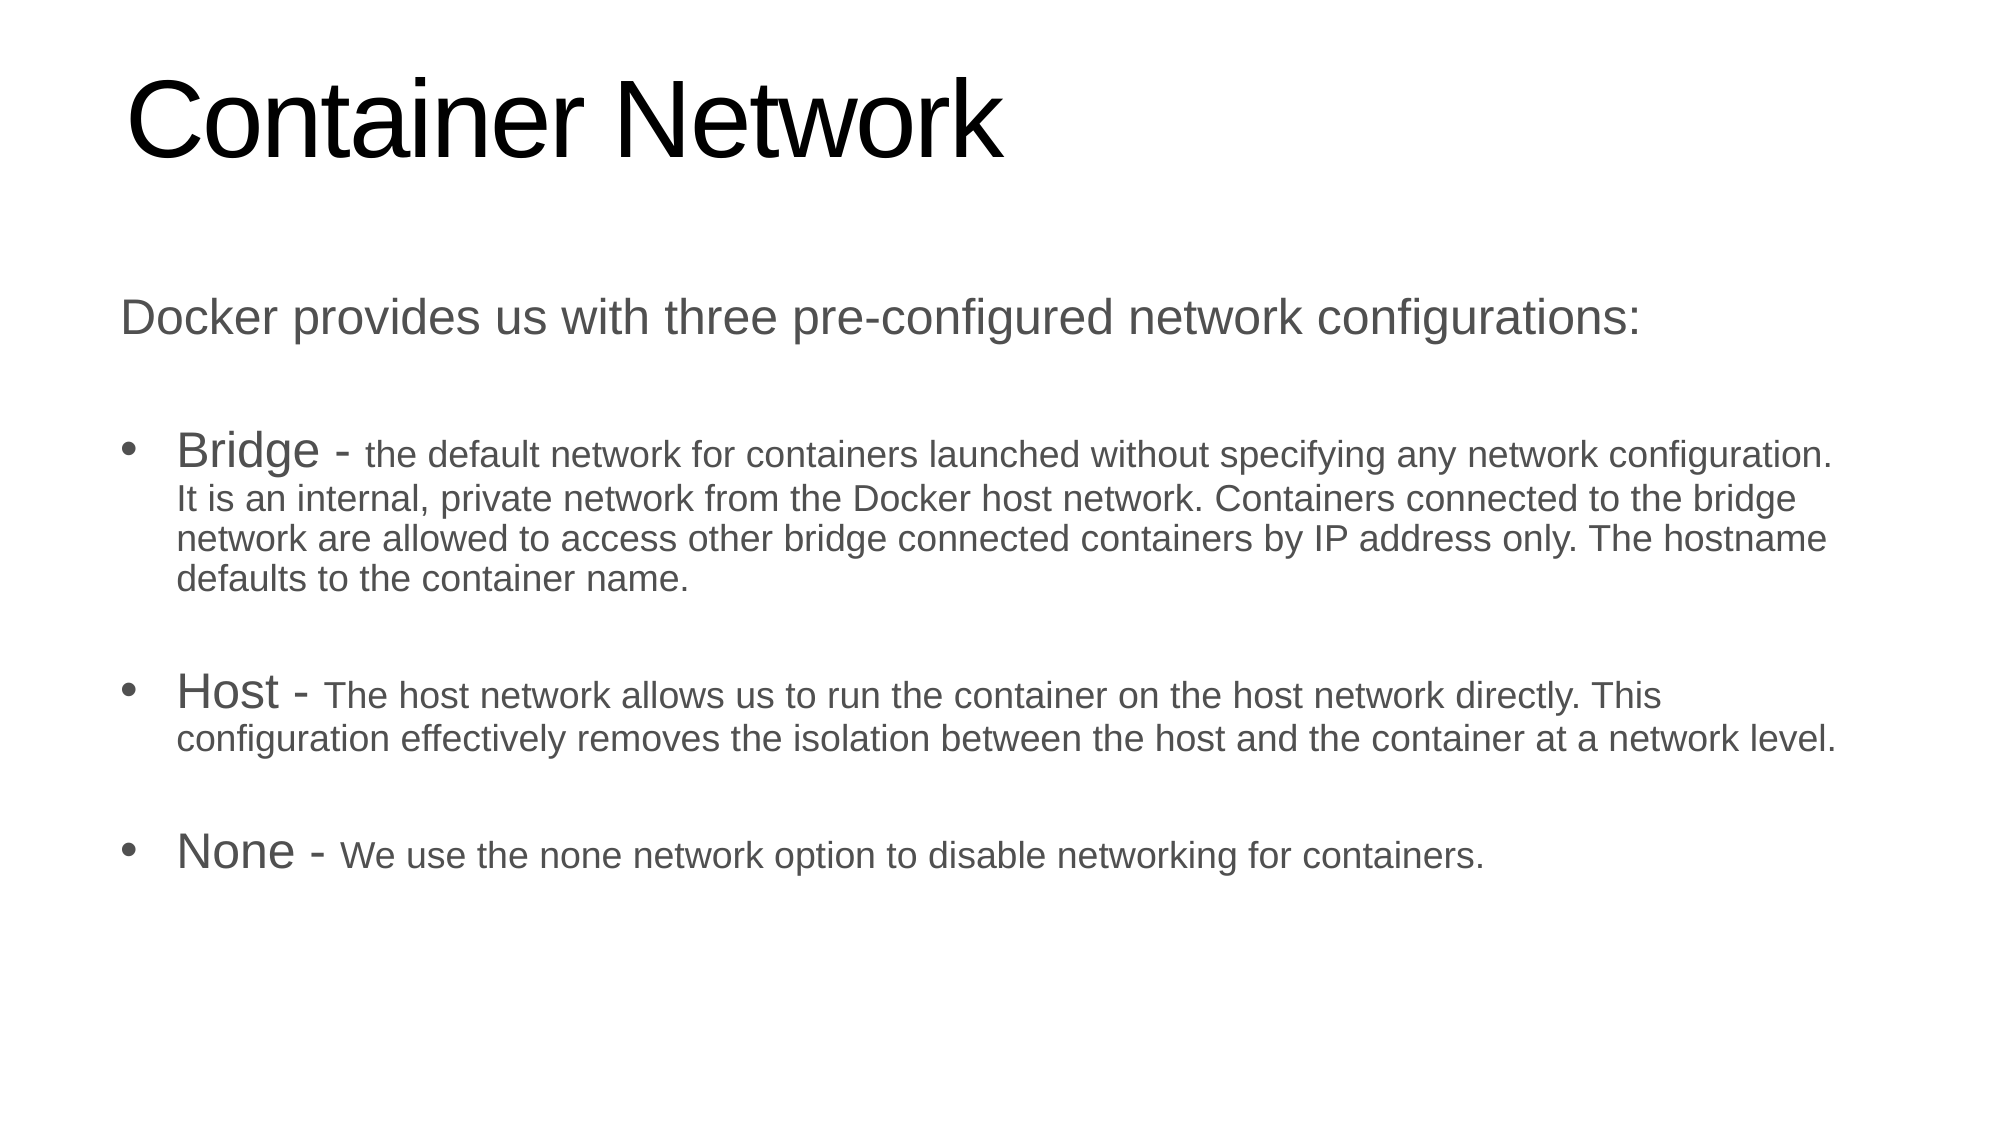

# Container Network
Docker provides us with three pre-configured network configurations:

Bridge - the default network for containers launched without specifying any network configuration. It is an internal, private network from the Docker host network. Containers connected to the bridge network are allowed to access other bridge connected containers by IP address only. The hostname defaults to the container name.

Host - The host network allows us to run the container on the host network directly. This configuration effectively removes the isolation between the host and the container at a network level.

None - We use the none network option to disable networking for containers.